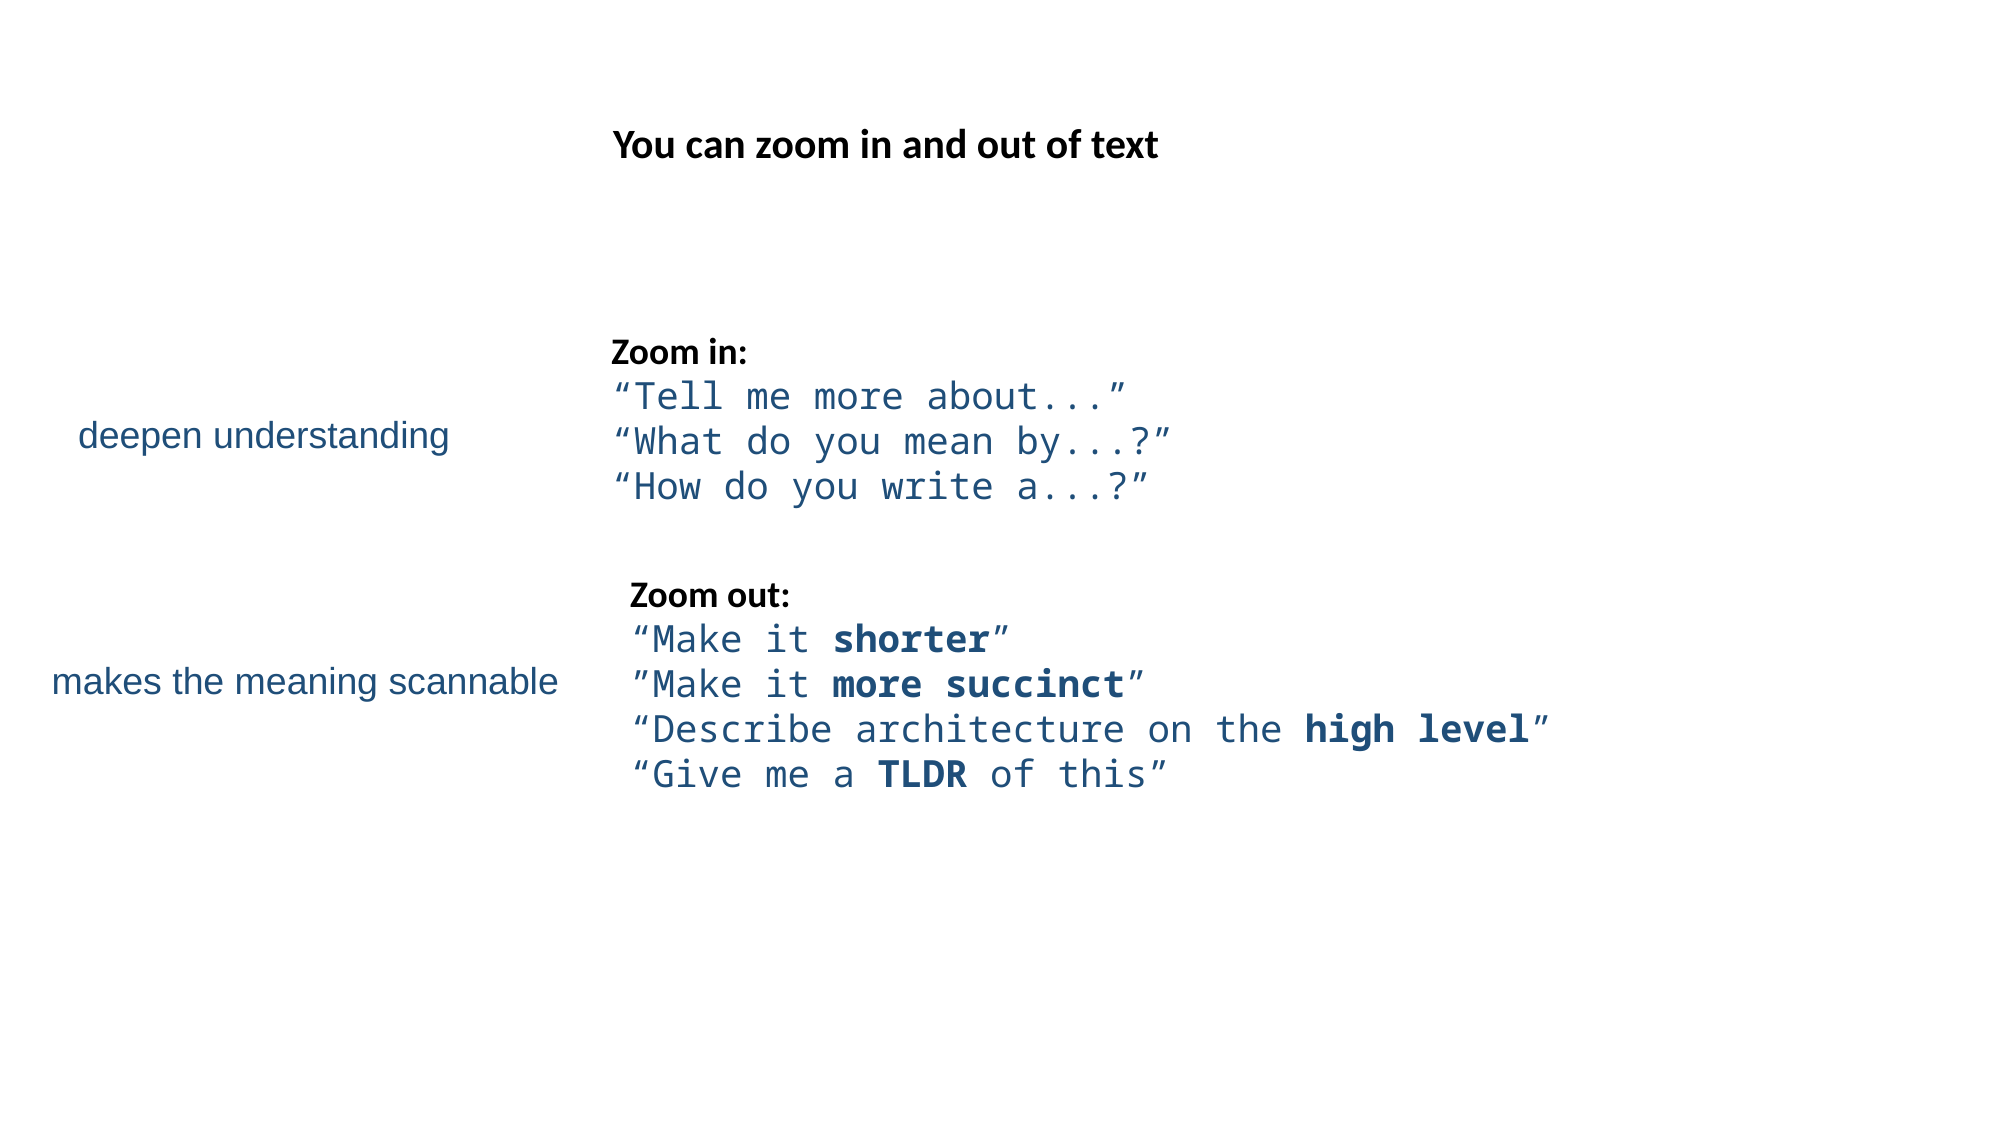

You can zoom in and out of text

Zoom in:
“Tell me more about...”
“What do you mean by...?”
“How do you write a...?”
deepen understanding
Zoom out:
“Make it shorter”
”Make it more succinct”
“Describe architecture on the high level”
“Give me a TLDR of this”

makes the meaning scannable